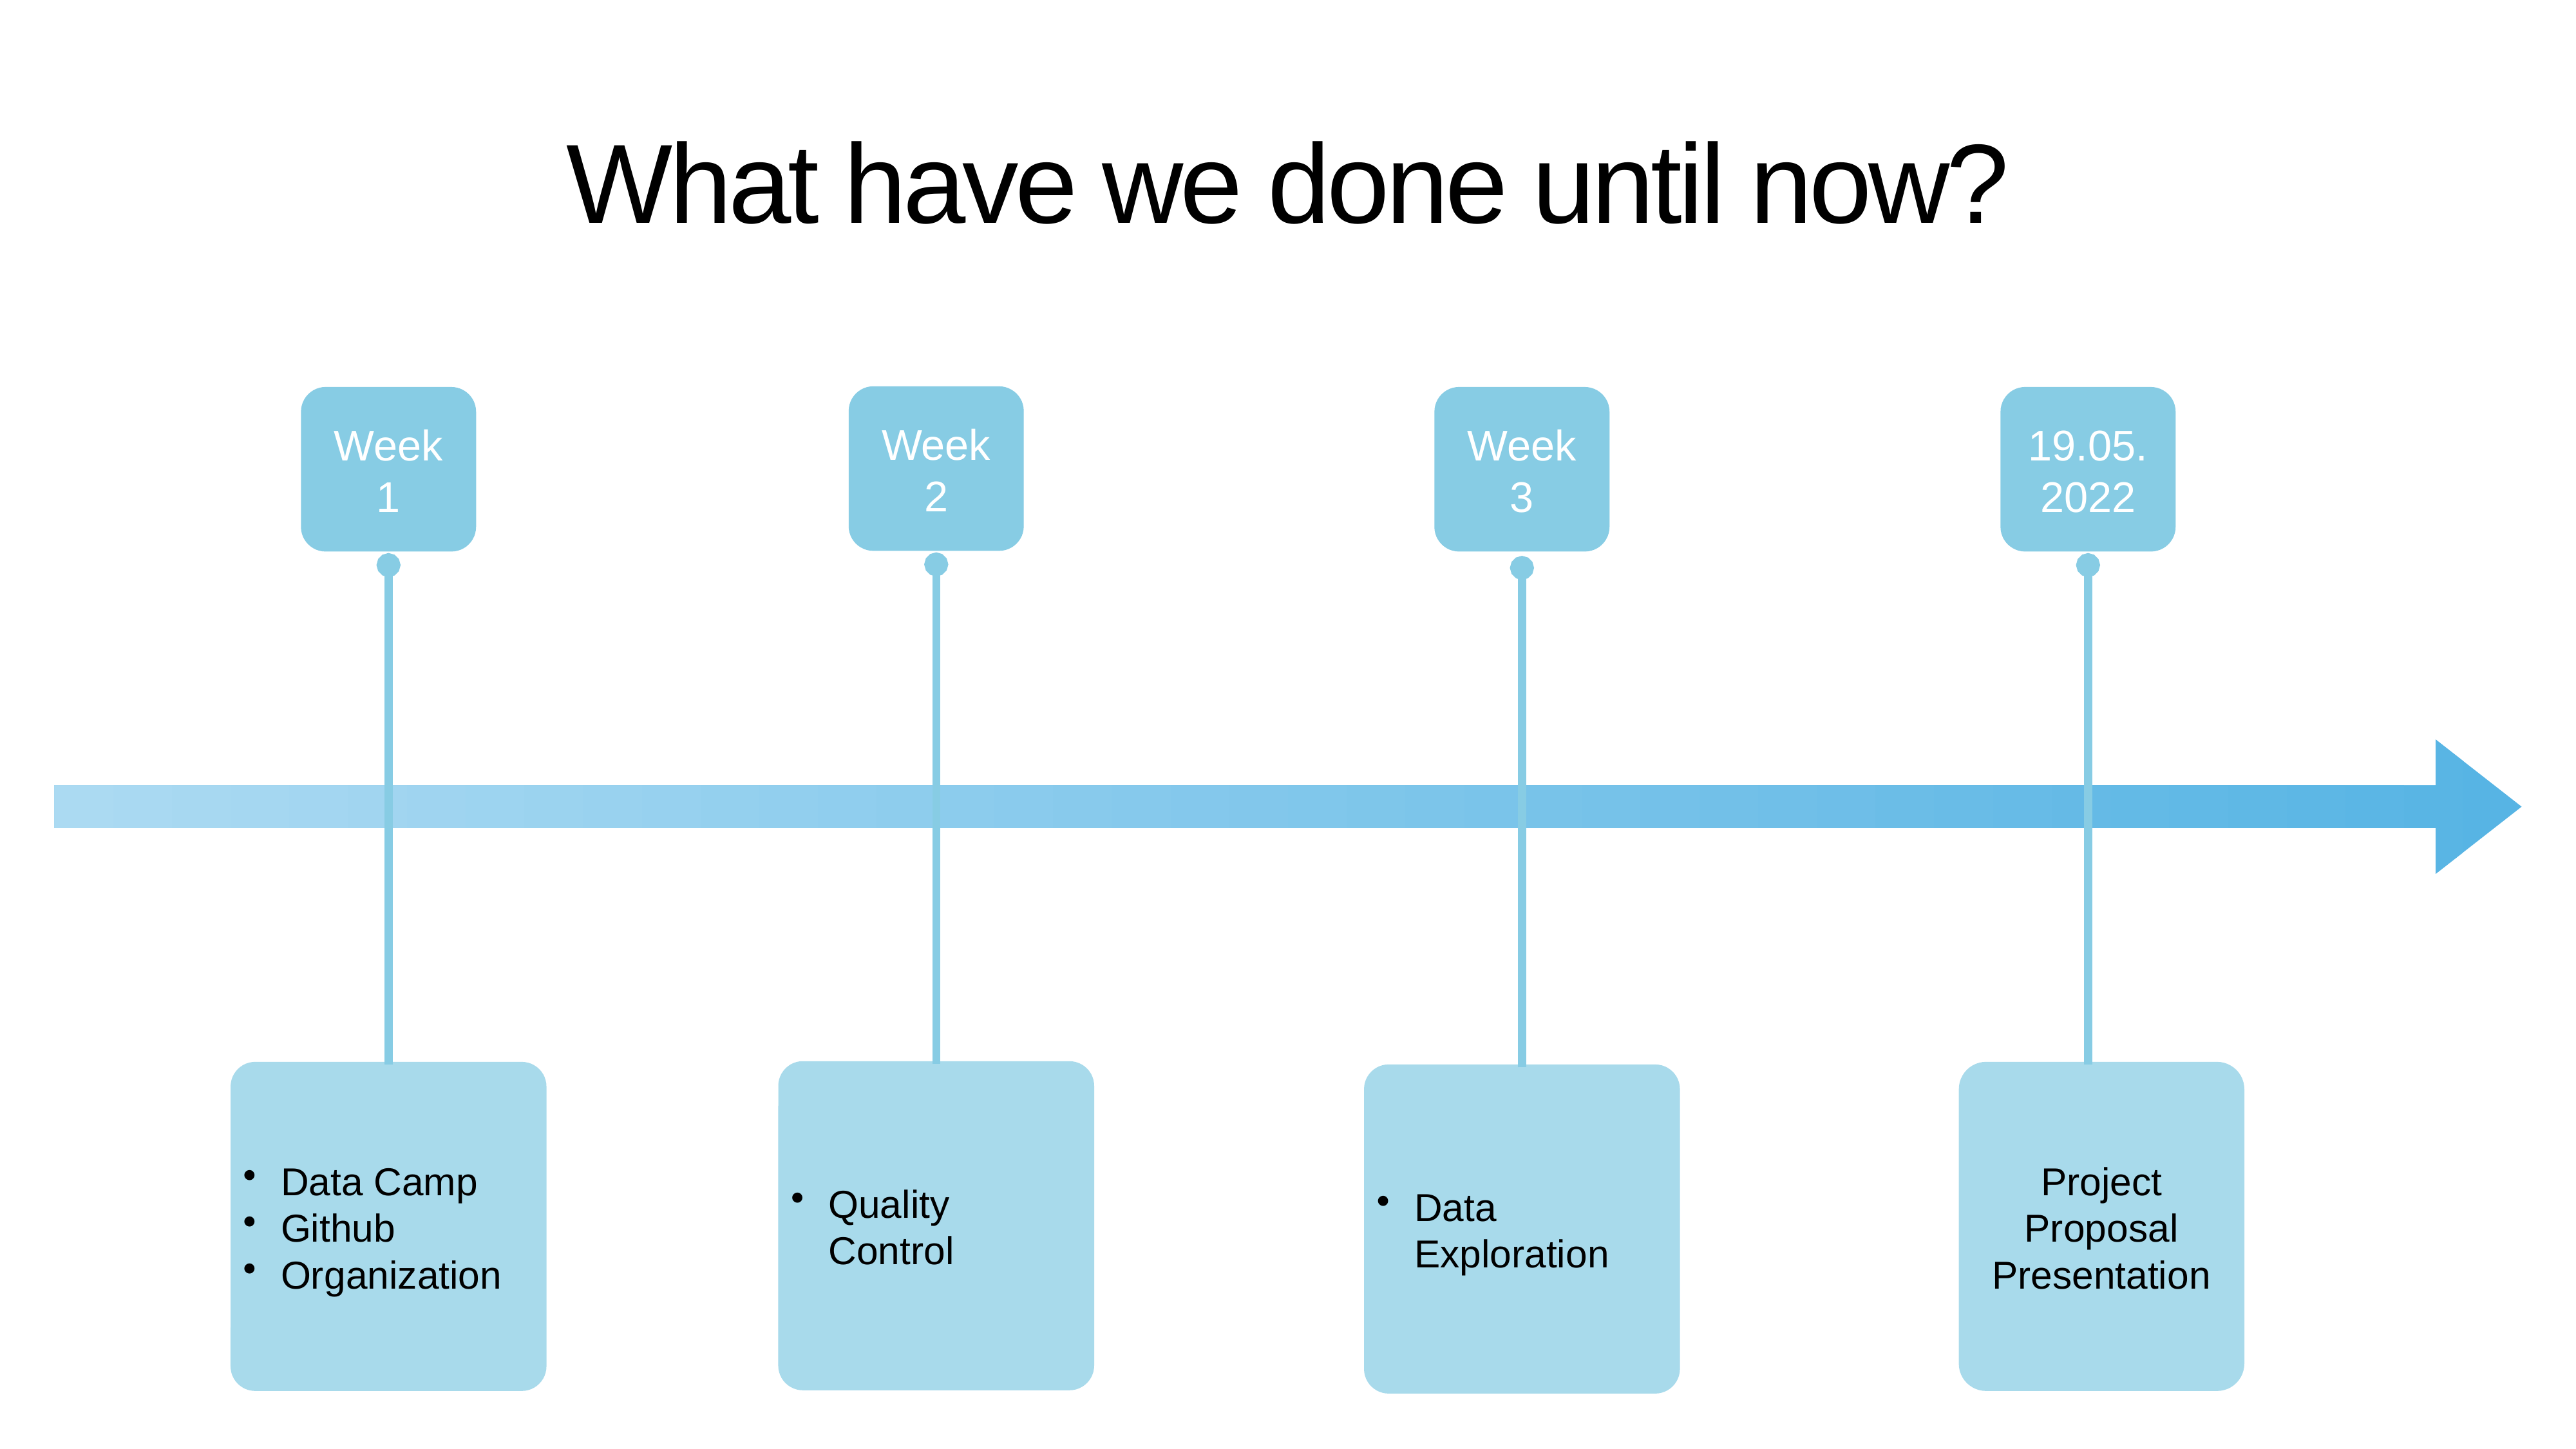

# What have we done until now?
Week
2

Quality Control
Week
1

Data Camp
Github
Organization
Week
3

Data Exploration
19.05.
2022

Project Proposal Presentation